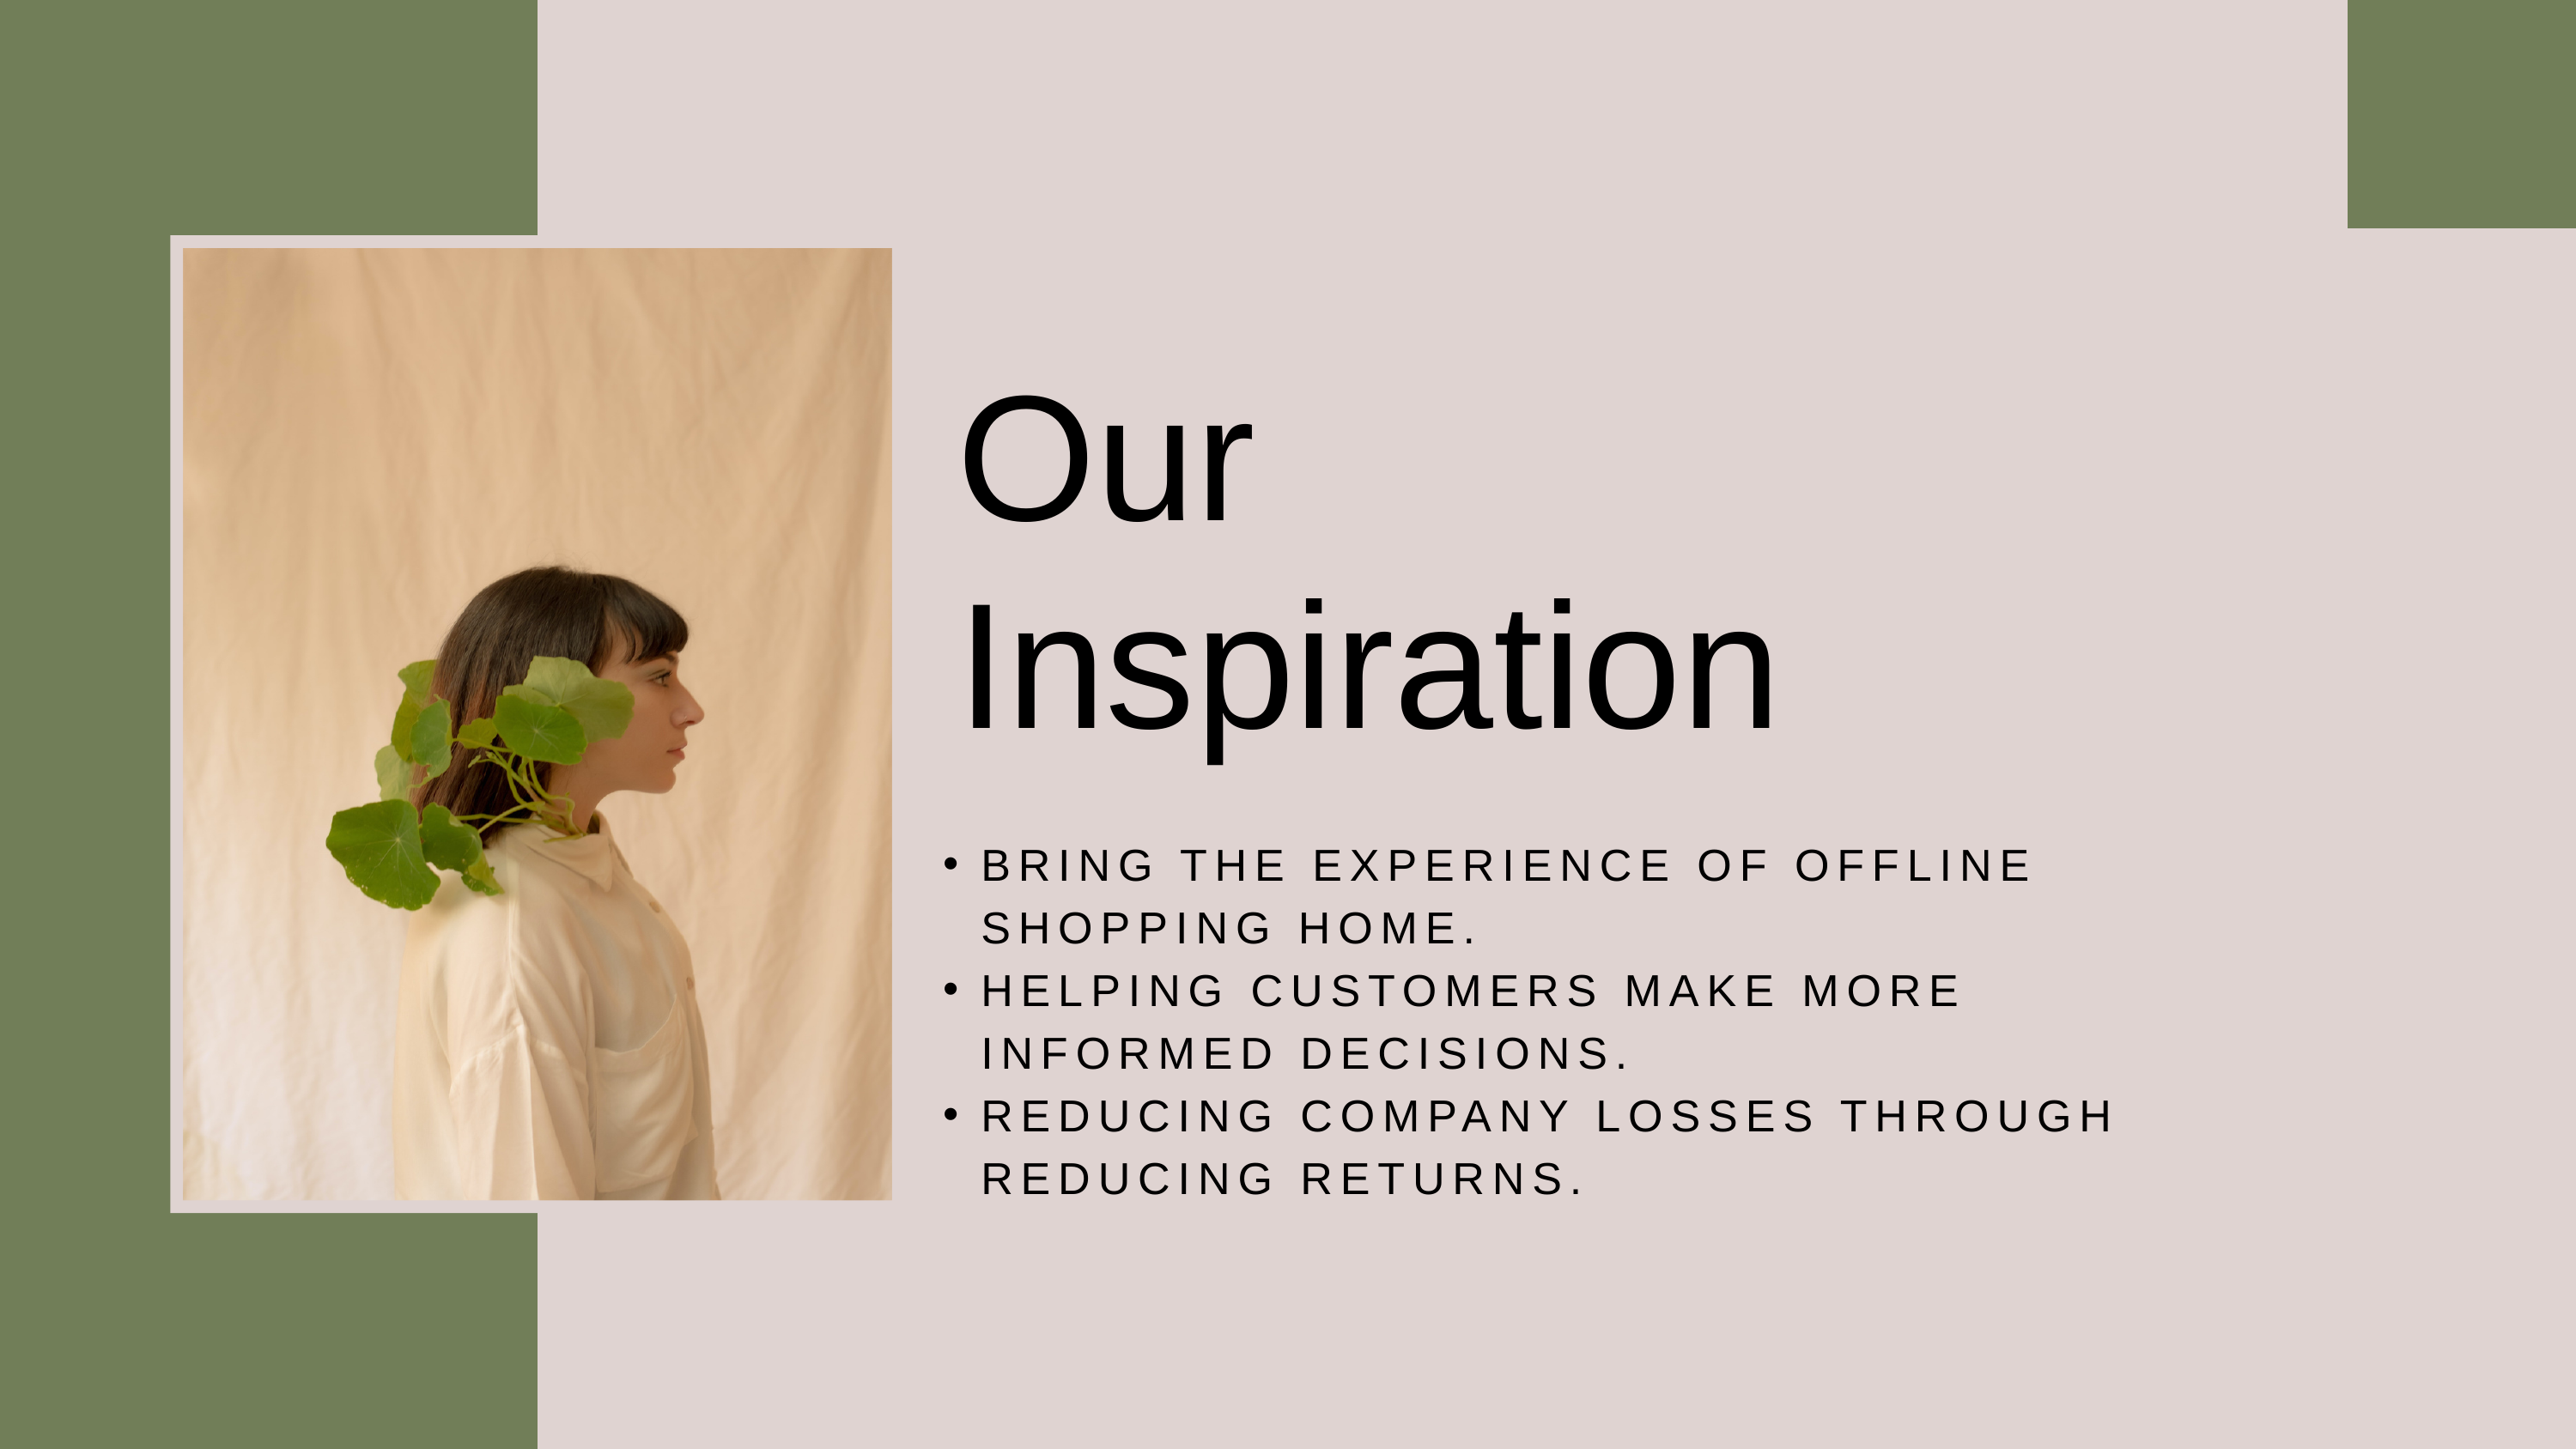

Our Inspiration
BRING THE EXPERIENCE OF OFFLINE SHOPPING HOME.
HELPING CUSTOMERS MAKE MORE INFORMED DECISIONS.
REDUCING COMPANY LOSSES THROUGH REDUCING RETURNS.